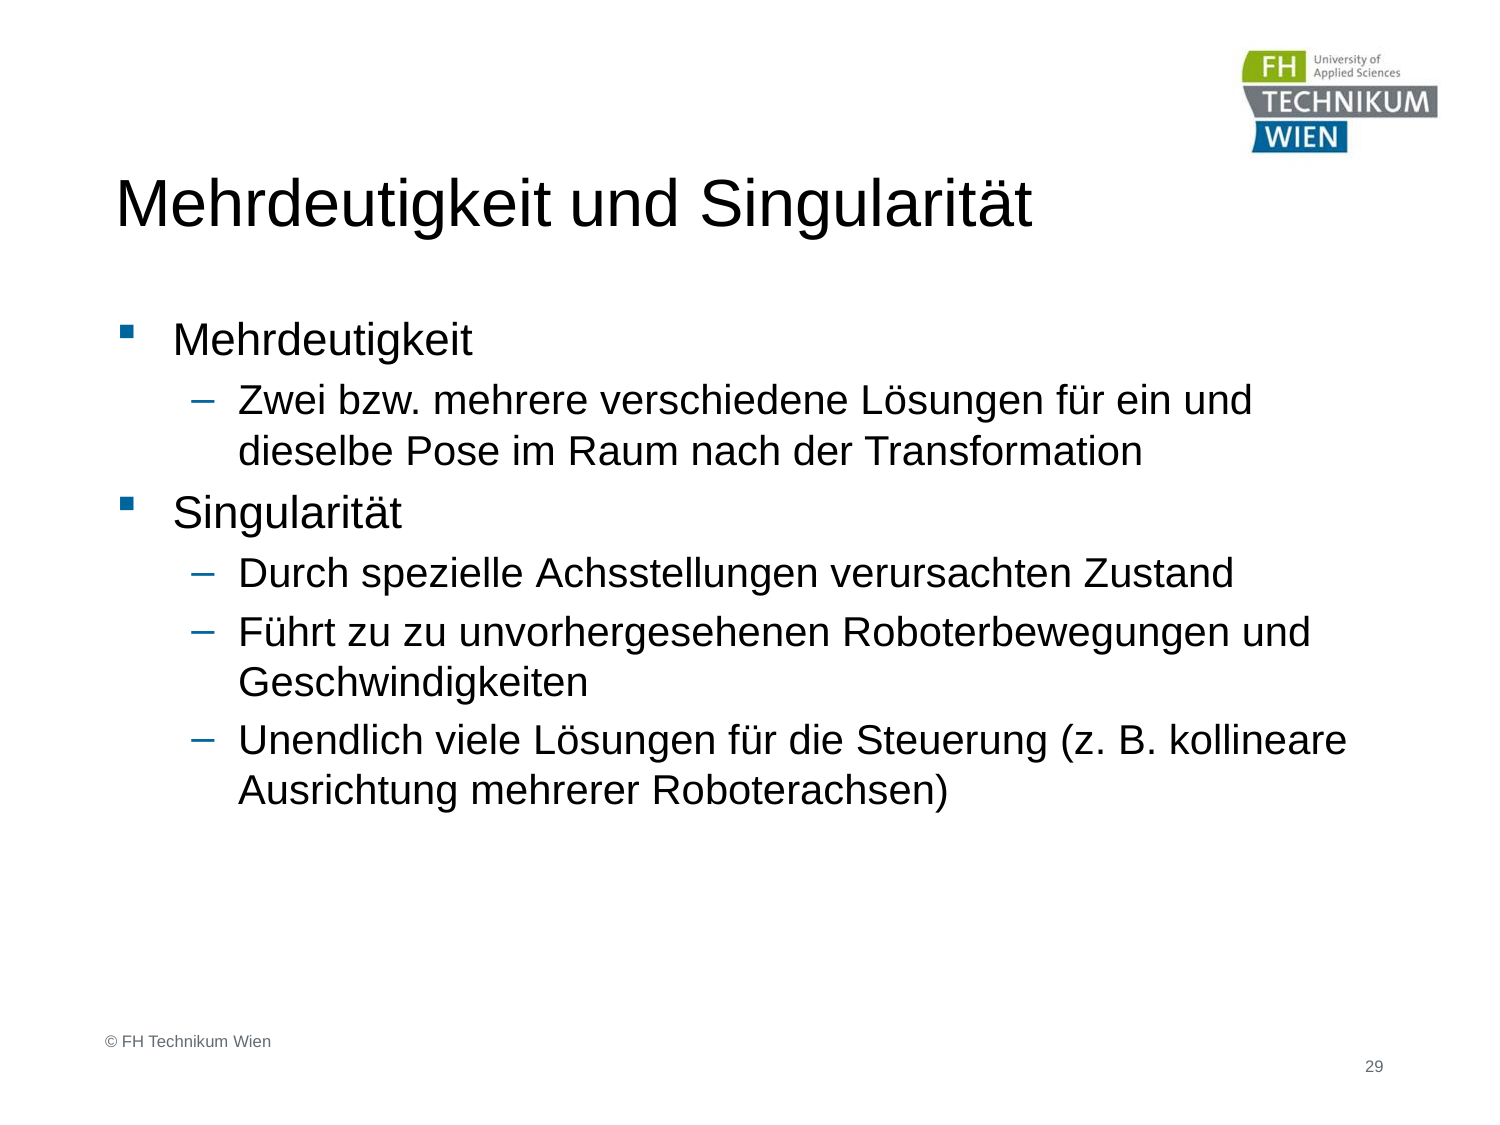

# Mehrdeutigkeit und Singularität
Mehrdeutigkeit
Zwei bzw. mehrere verschiedene Lösungen für ein und dieselbe Pose im Raum nach der Transformation
Singularität
Durch spezielle Achsstellungen verursachten Zustand
Führt zu zu unvorhergesehenen Roboterbewegungen und Geschwindigkeiten
Unendlich viele Lösungen für die Steuerung (z. B. kollineare Ausrichtung mehrerer Roboterachsen)
 © FH Technikum Wien

29